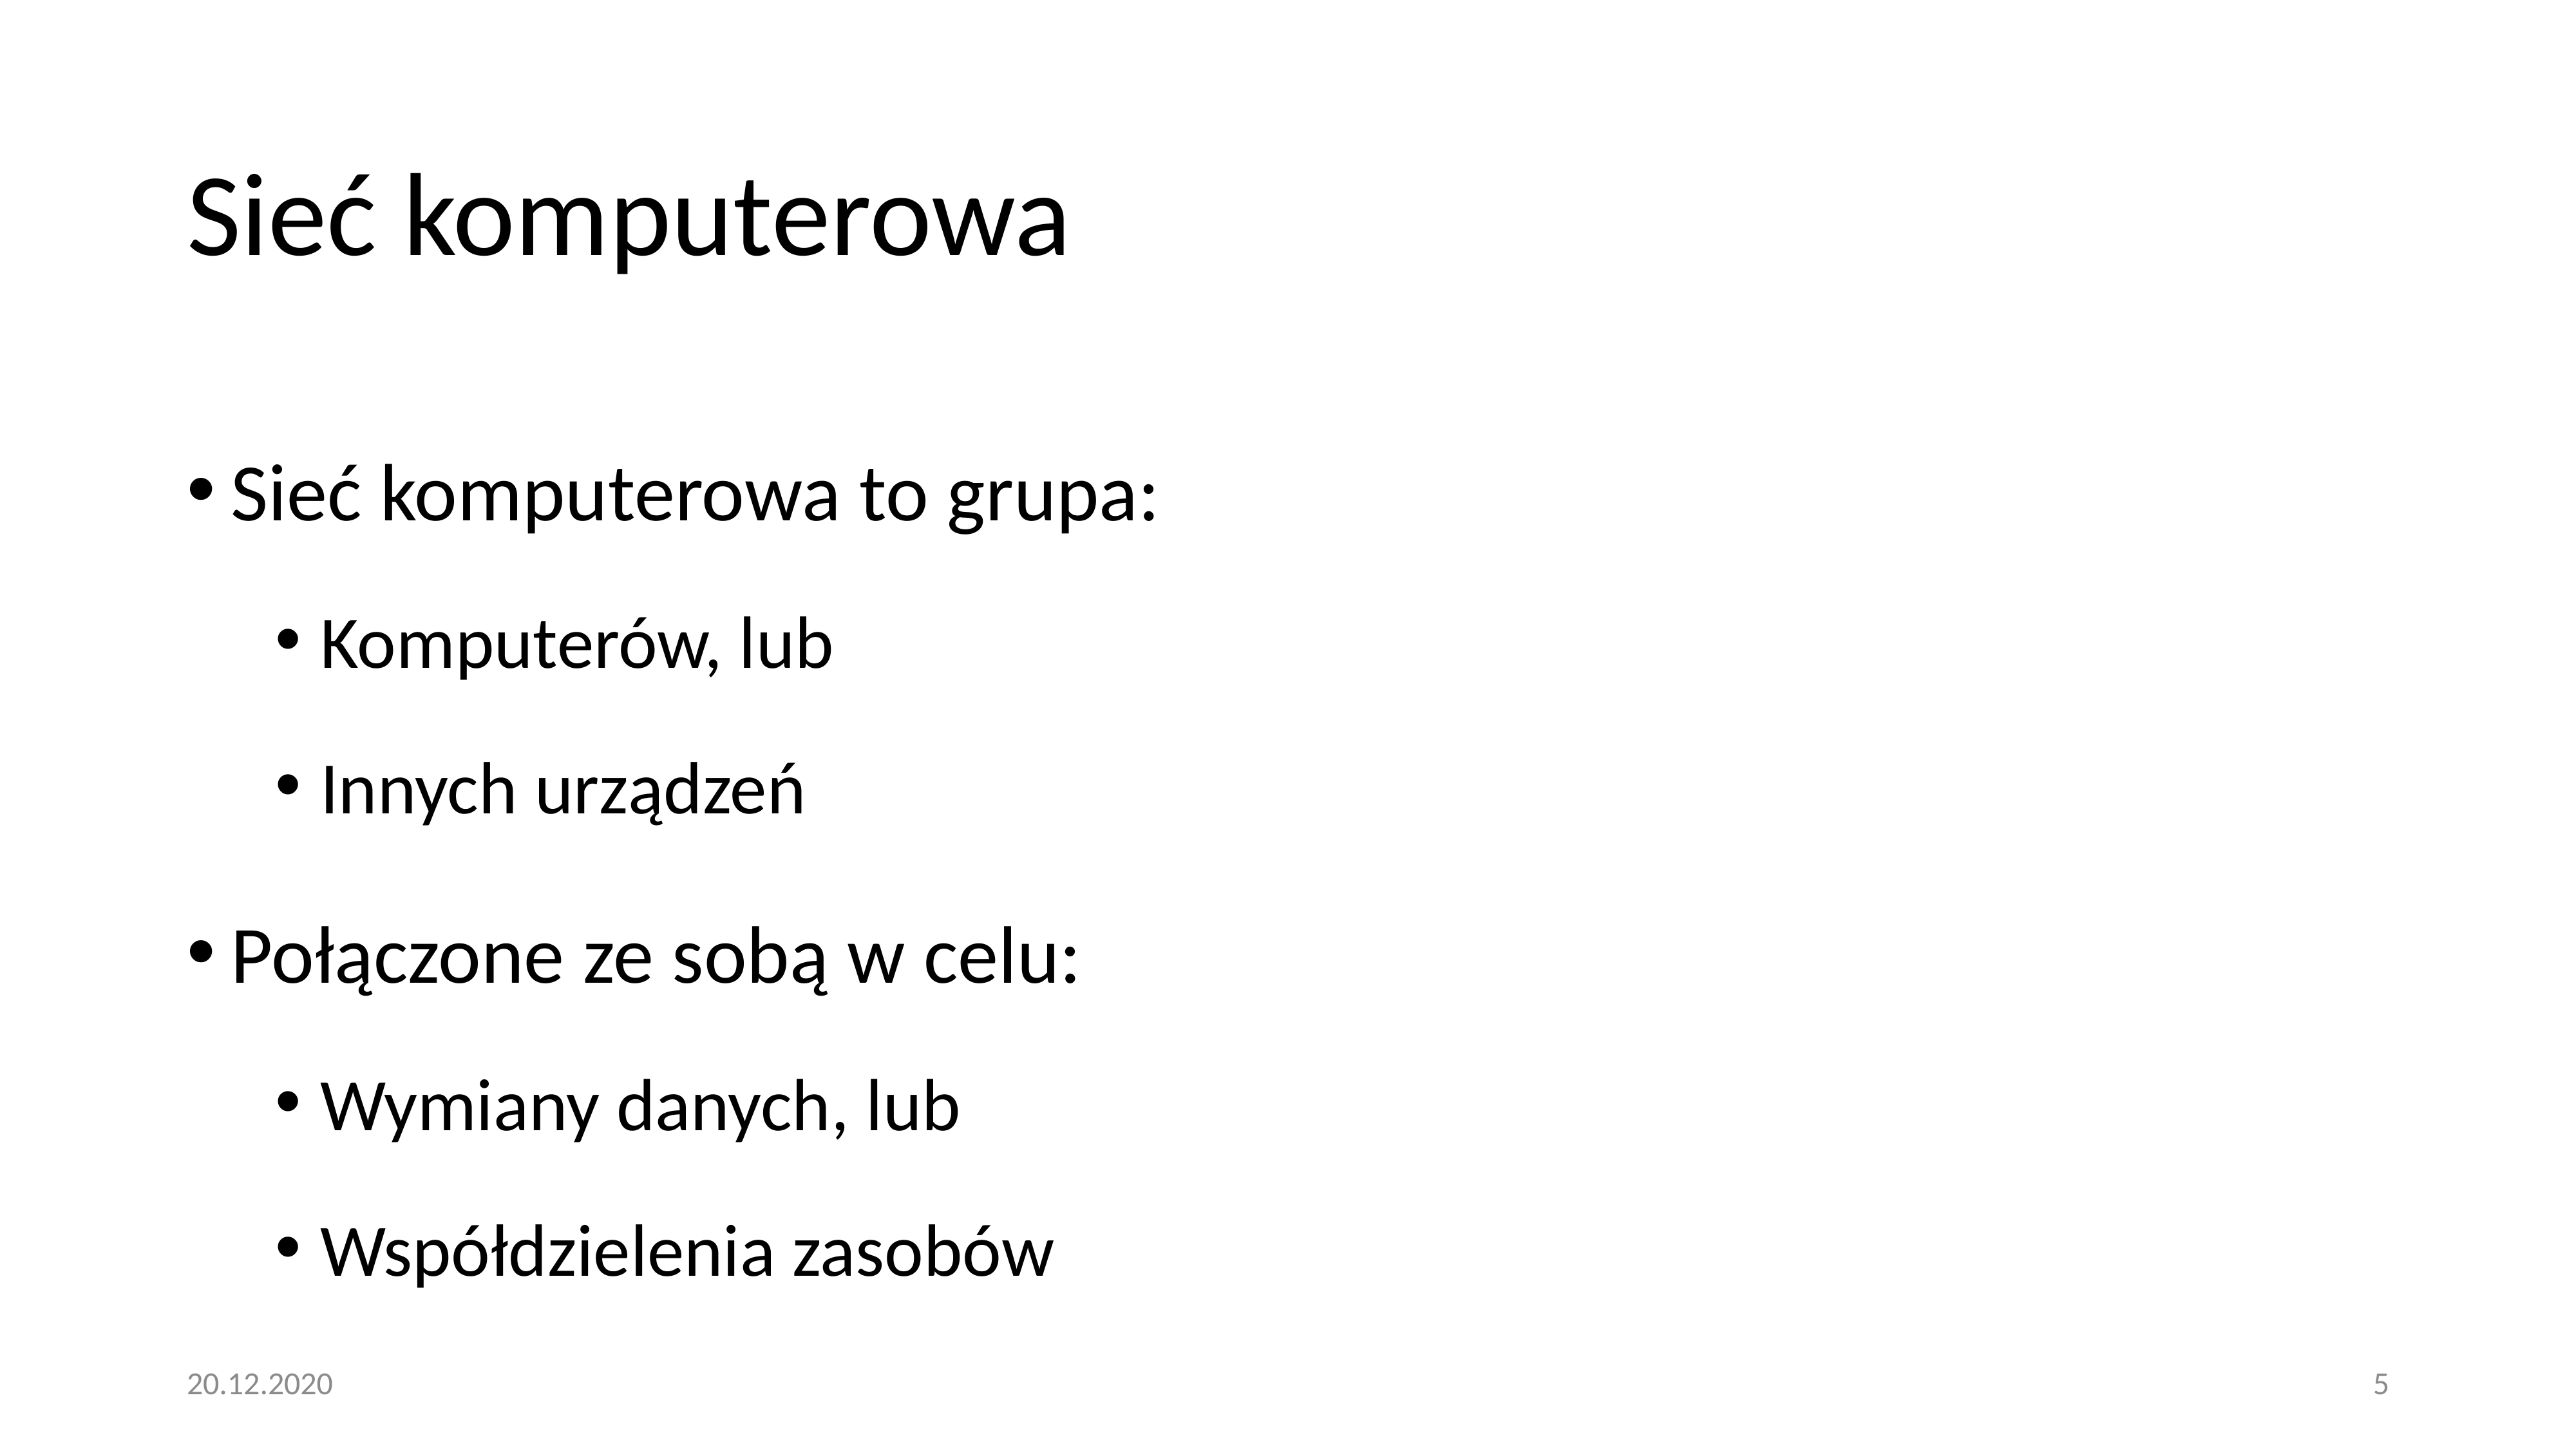

# Sieć komputerowa
Sieć komputerowa to grupa:
Komputerów, lub
Innych urządzeń
Połączone ze sobą w celu:
Wymiany danych, lub
Współdzielenia zasobów
20.12.2020
5